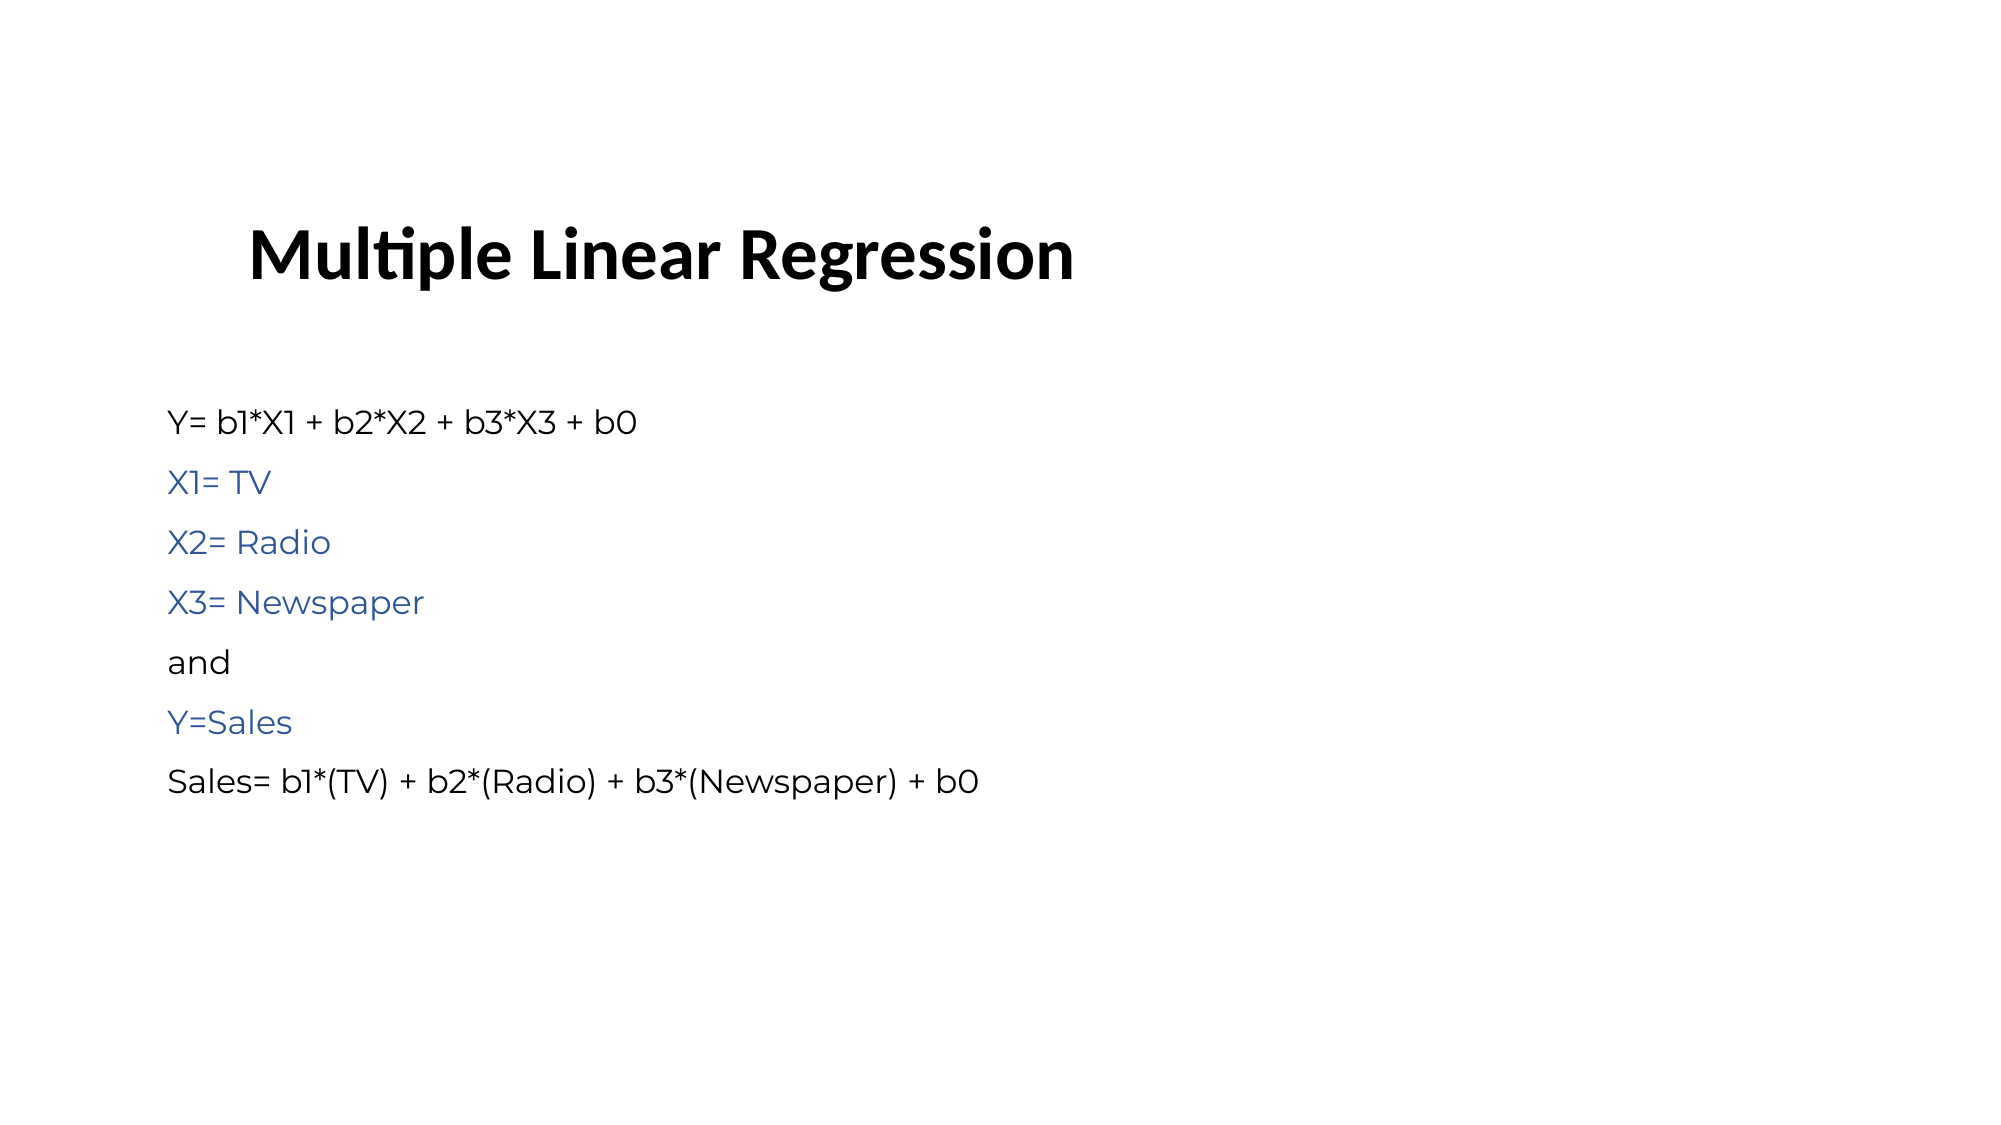

Multiple Linear Regression
Y= b1*X1 + b2*X2 + b3*X3 + b0
X1= TV
X2= Radio
X3= Newspaper
and
Y=Sales
Sales= b1*(TV) + b2*(Radio) + b3*(Newspaper) + b0